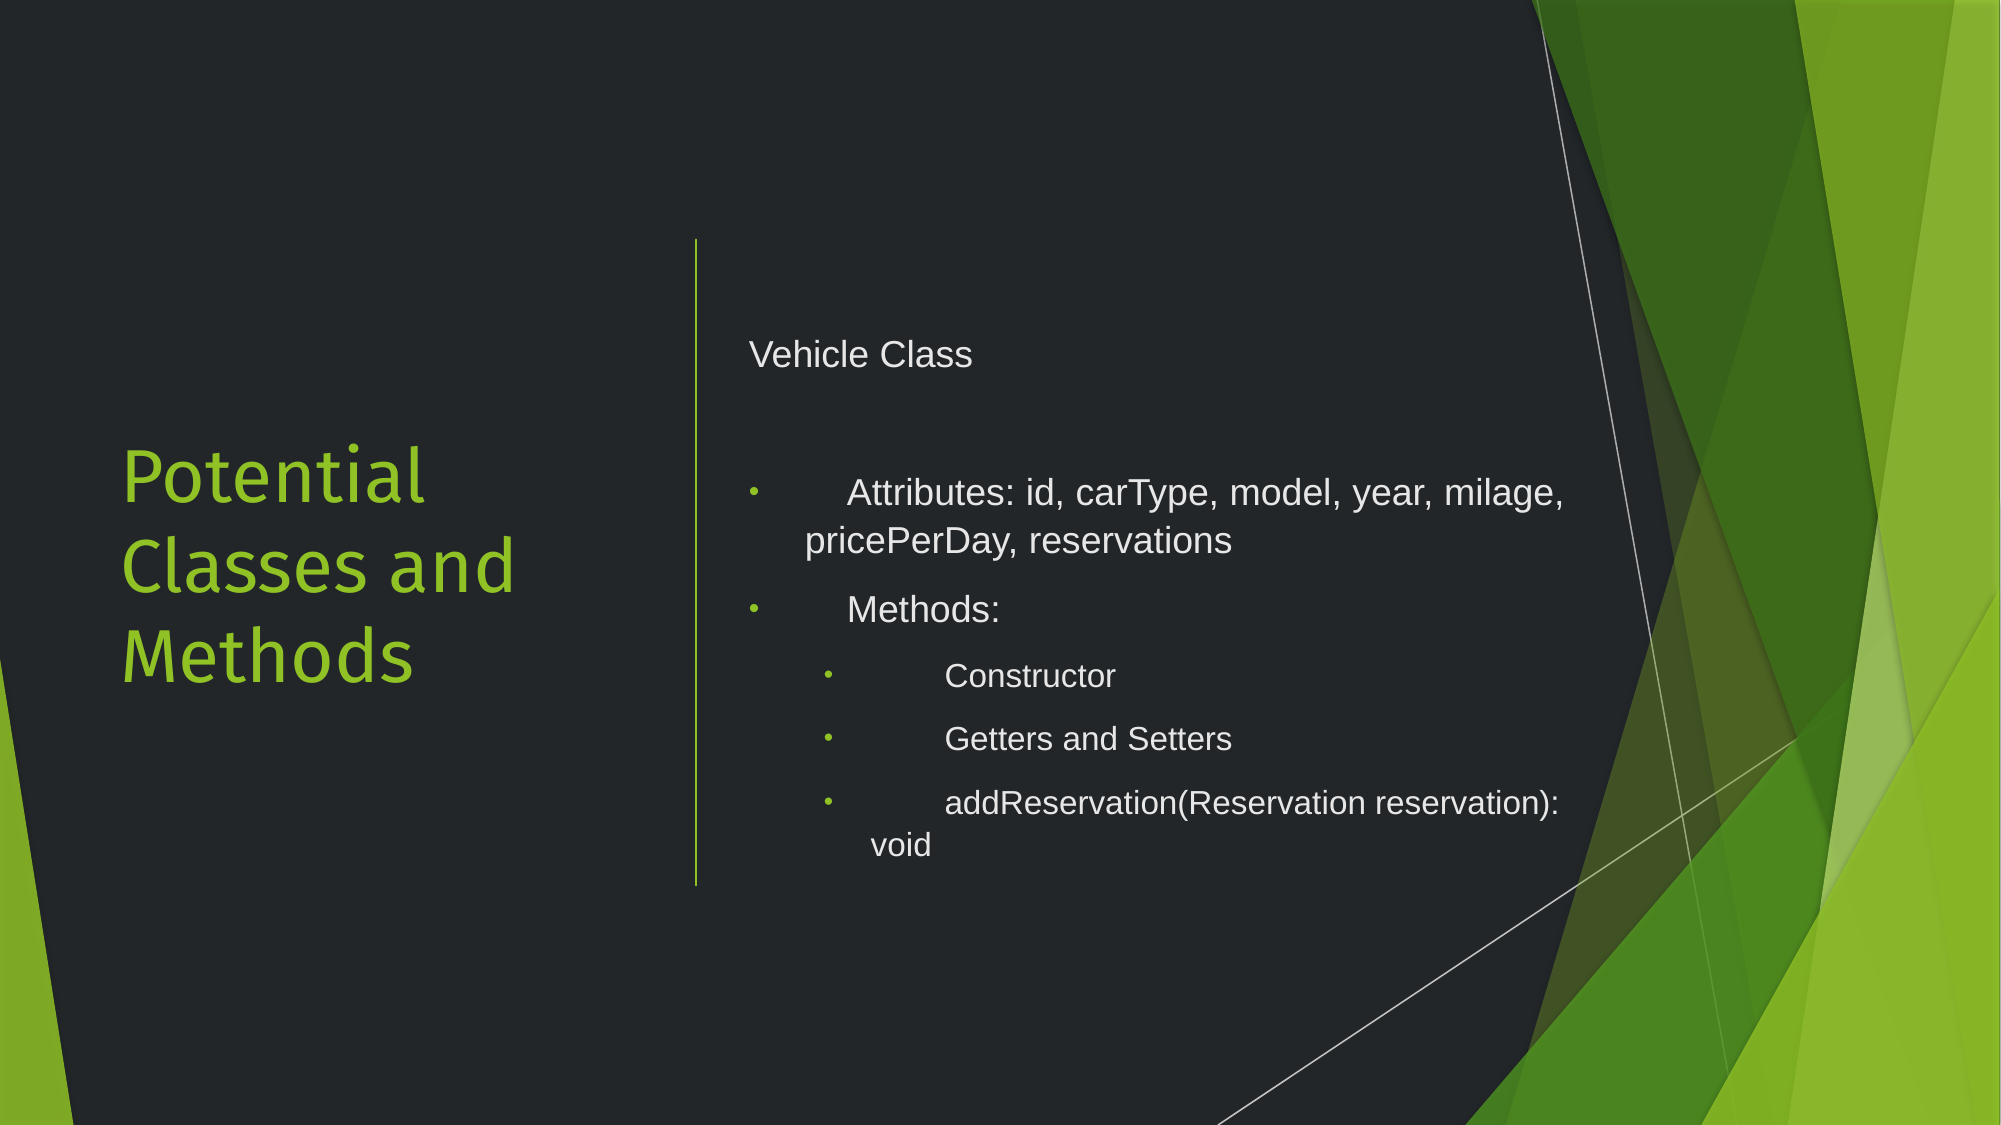

# Potential Classes and Methods

Vehicle Class

    Attributes: id, carType, model, year, milage, pricePerDay, reservations
    Methods:
        Constructor
        Getters and Setters
        addReservation(Reservation reservation): void